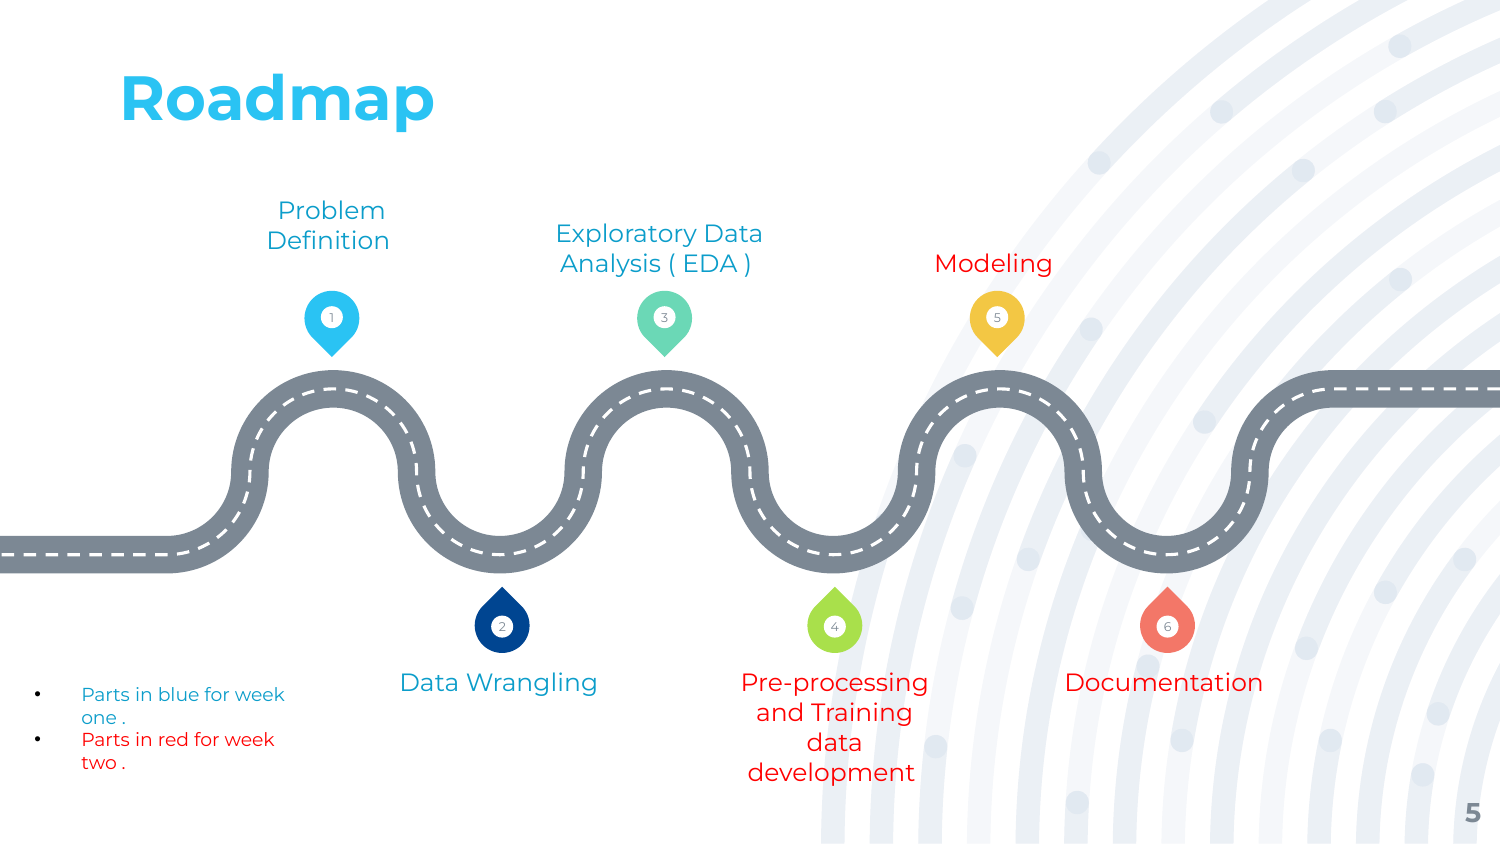

# Roadmap
Problem Definition

Exploratory Data Analysis ( EDA )
Modeling

1

3

5

2

4

6
Data Wrangling
Pre-processing and Training data development
Documentation

Parts in blue for week one .
Parts in red for week two .
5